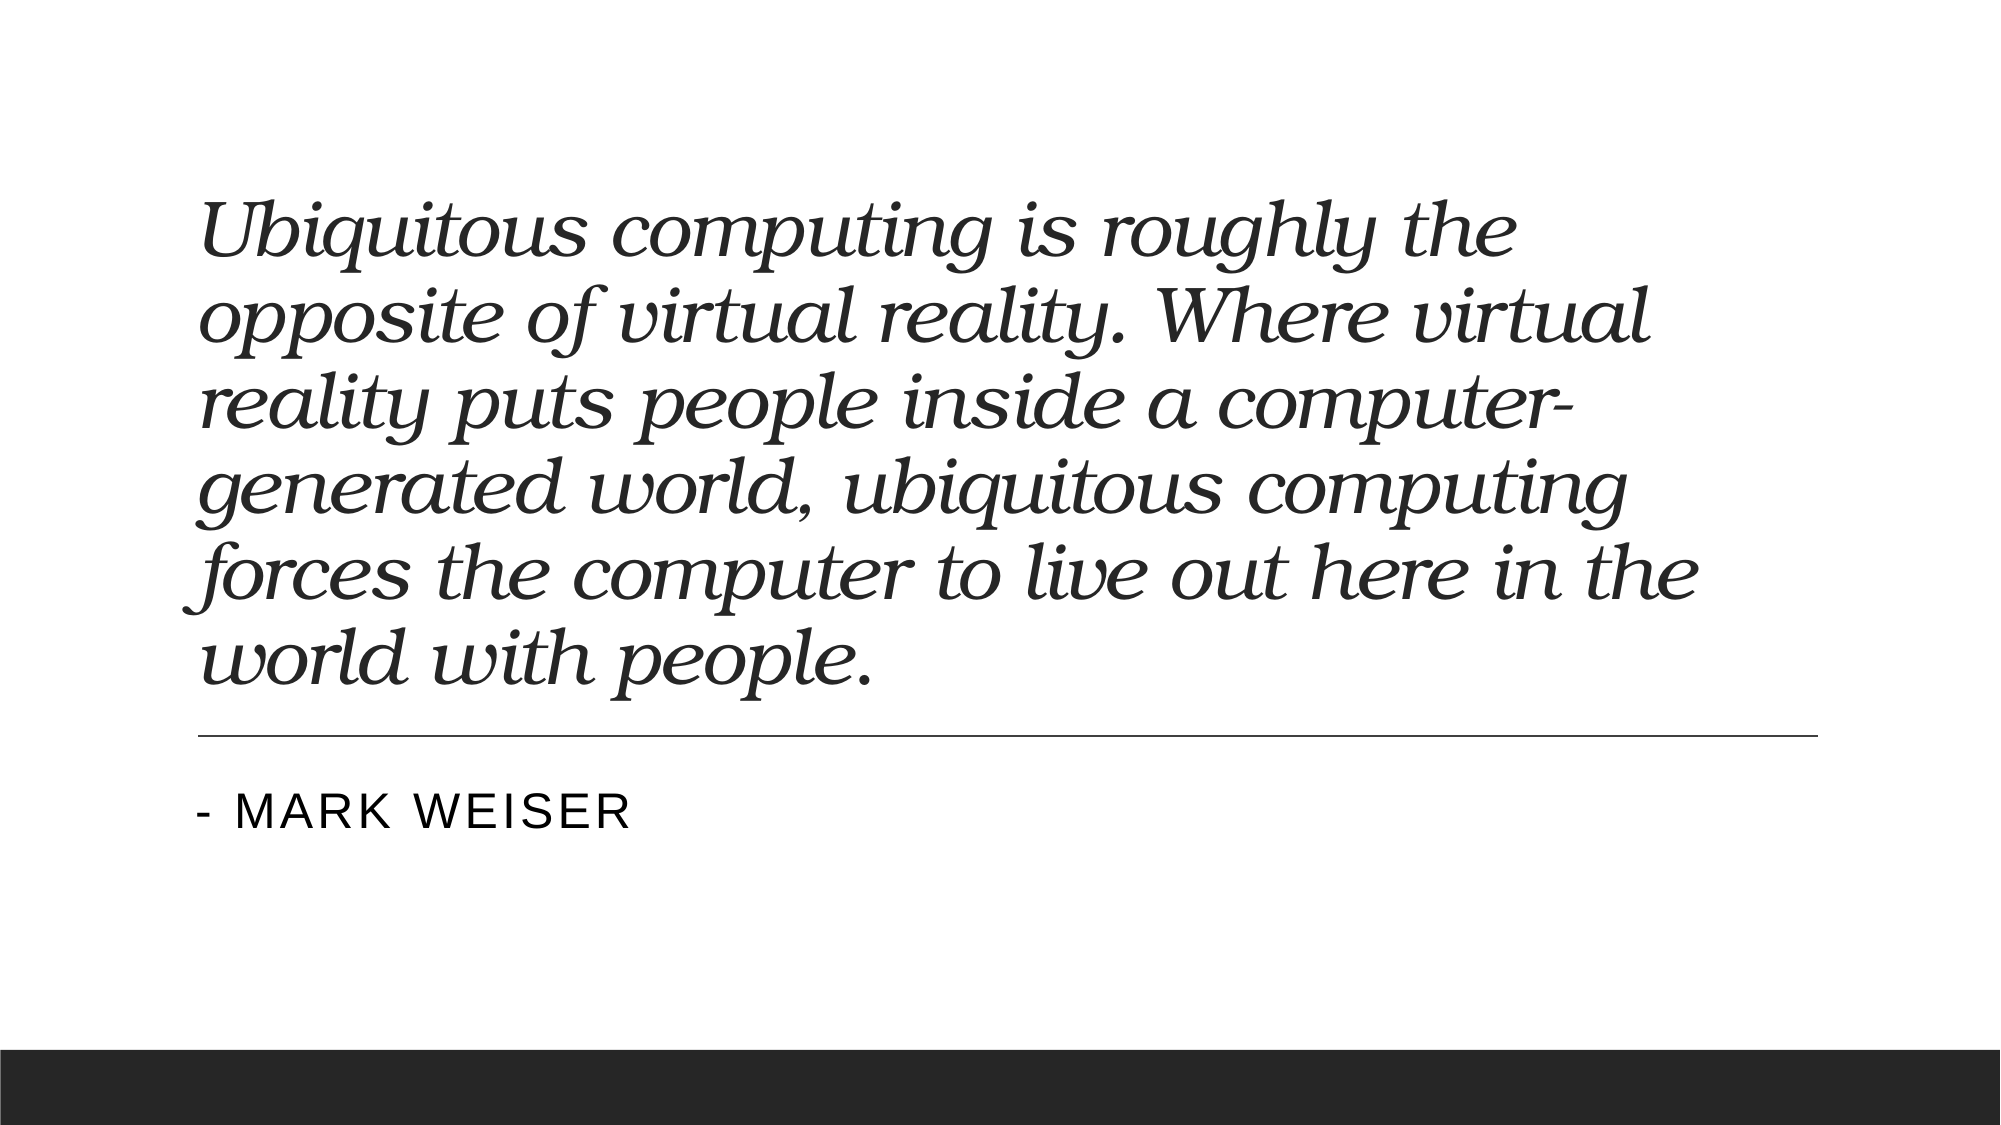

# Ubiquitous computing is roughly the opposite of virtual reality. Where virtual reality puts people inside a computer-generated world, ubiquitous computing forces the computer to live out here in the world with people.
- Mark Weiser